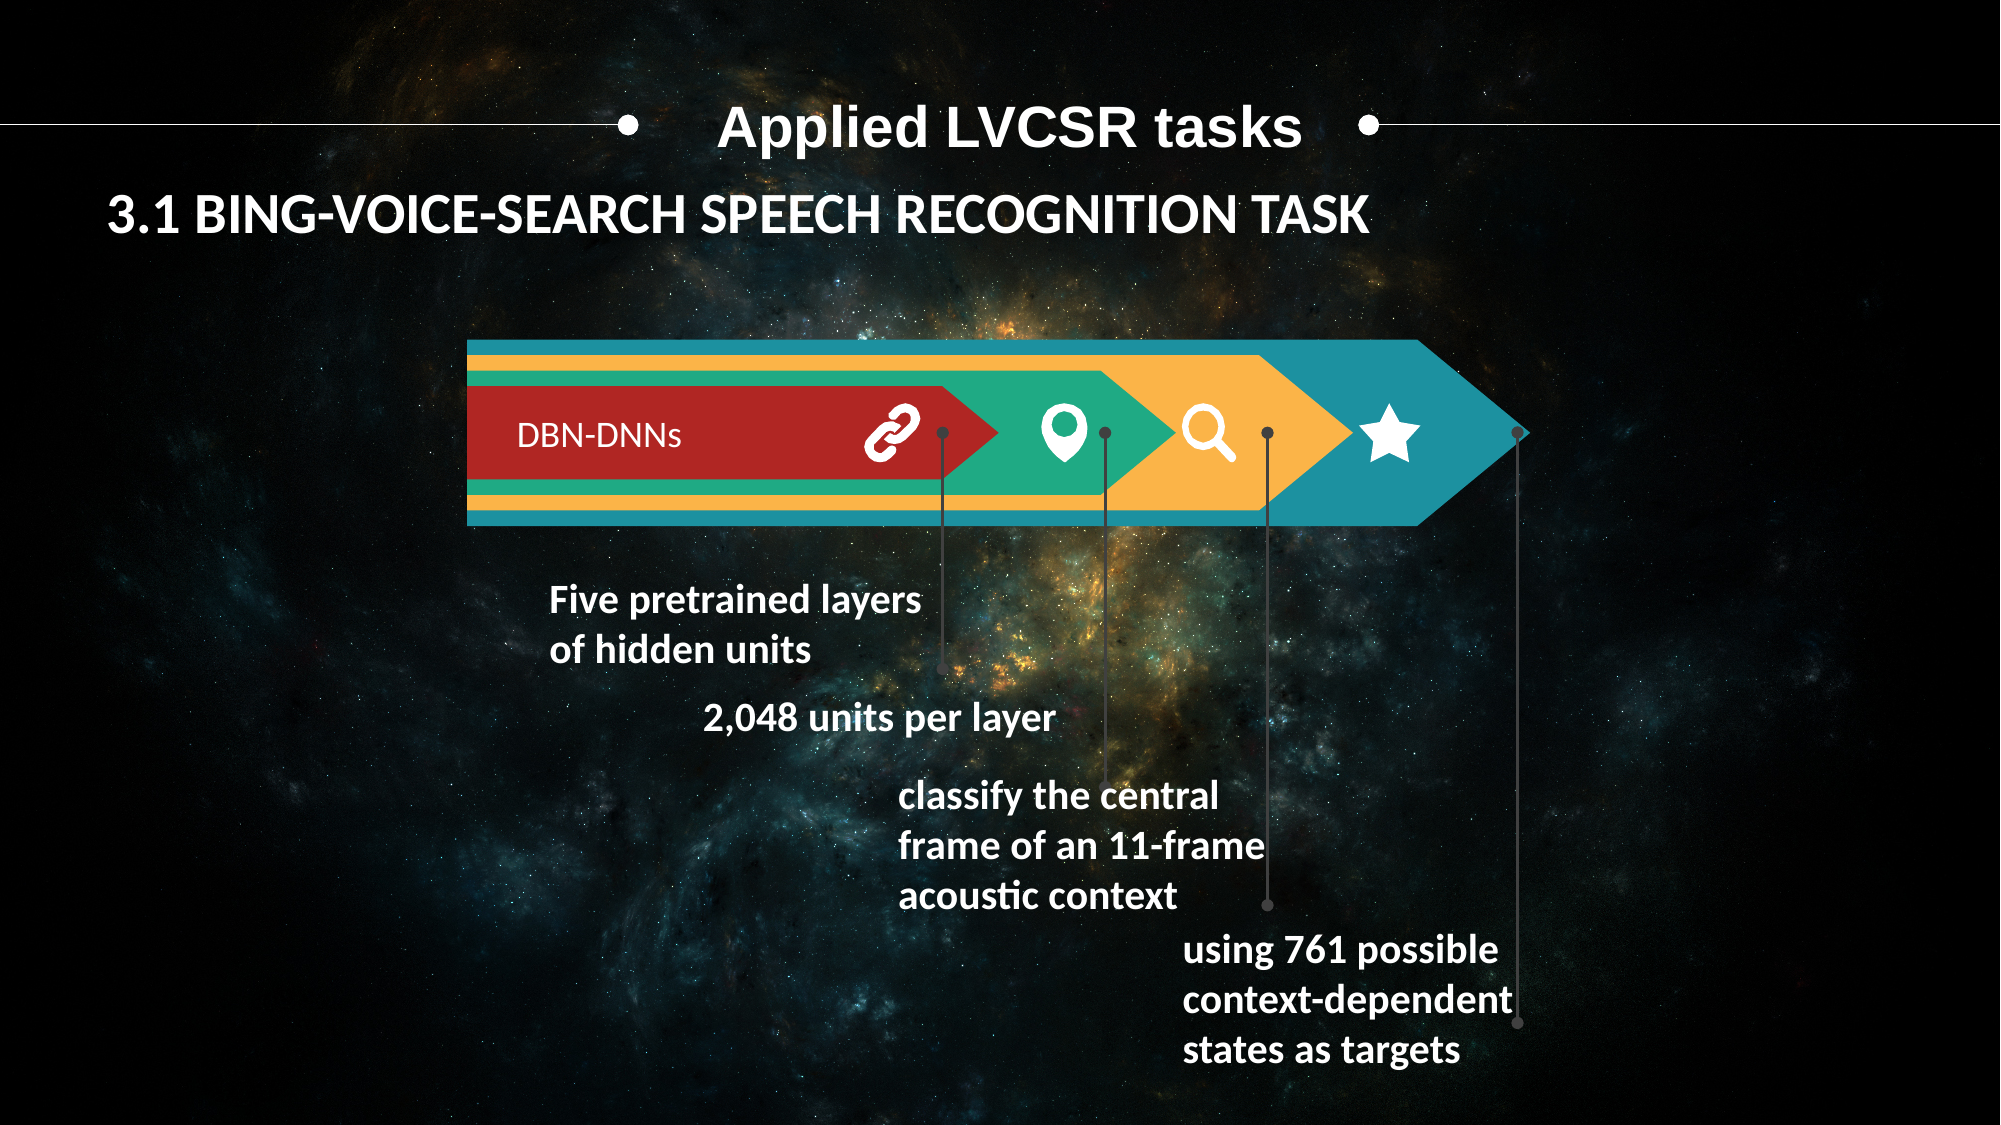

Applied LVCSR tasks
3.1 BING-VOICE-SEARCH SPEECH RECOGNITION TASK

DBN-DNNs

Five pretrained layers of hidden units
2,048 units per layer
classify the central frame of an 11-frame acoustic context
using 761 possible context-dependent states as targets